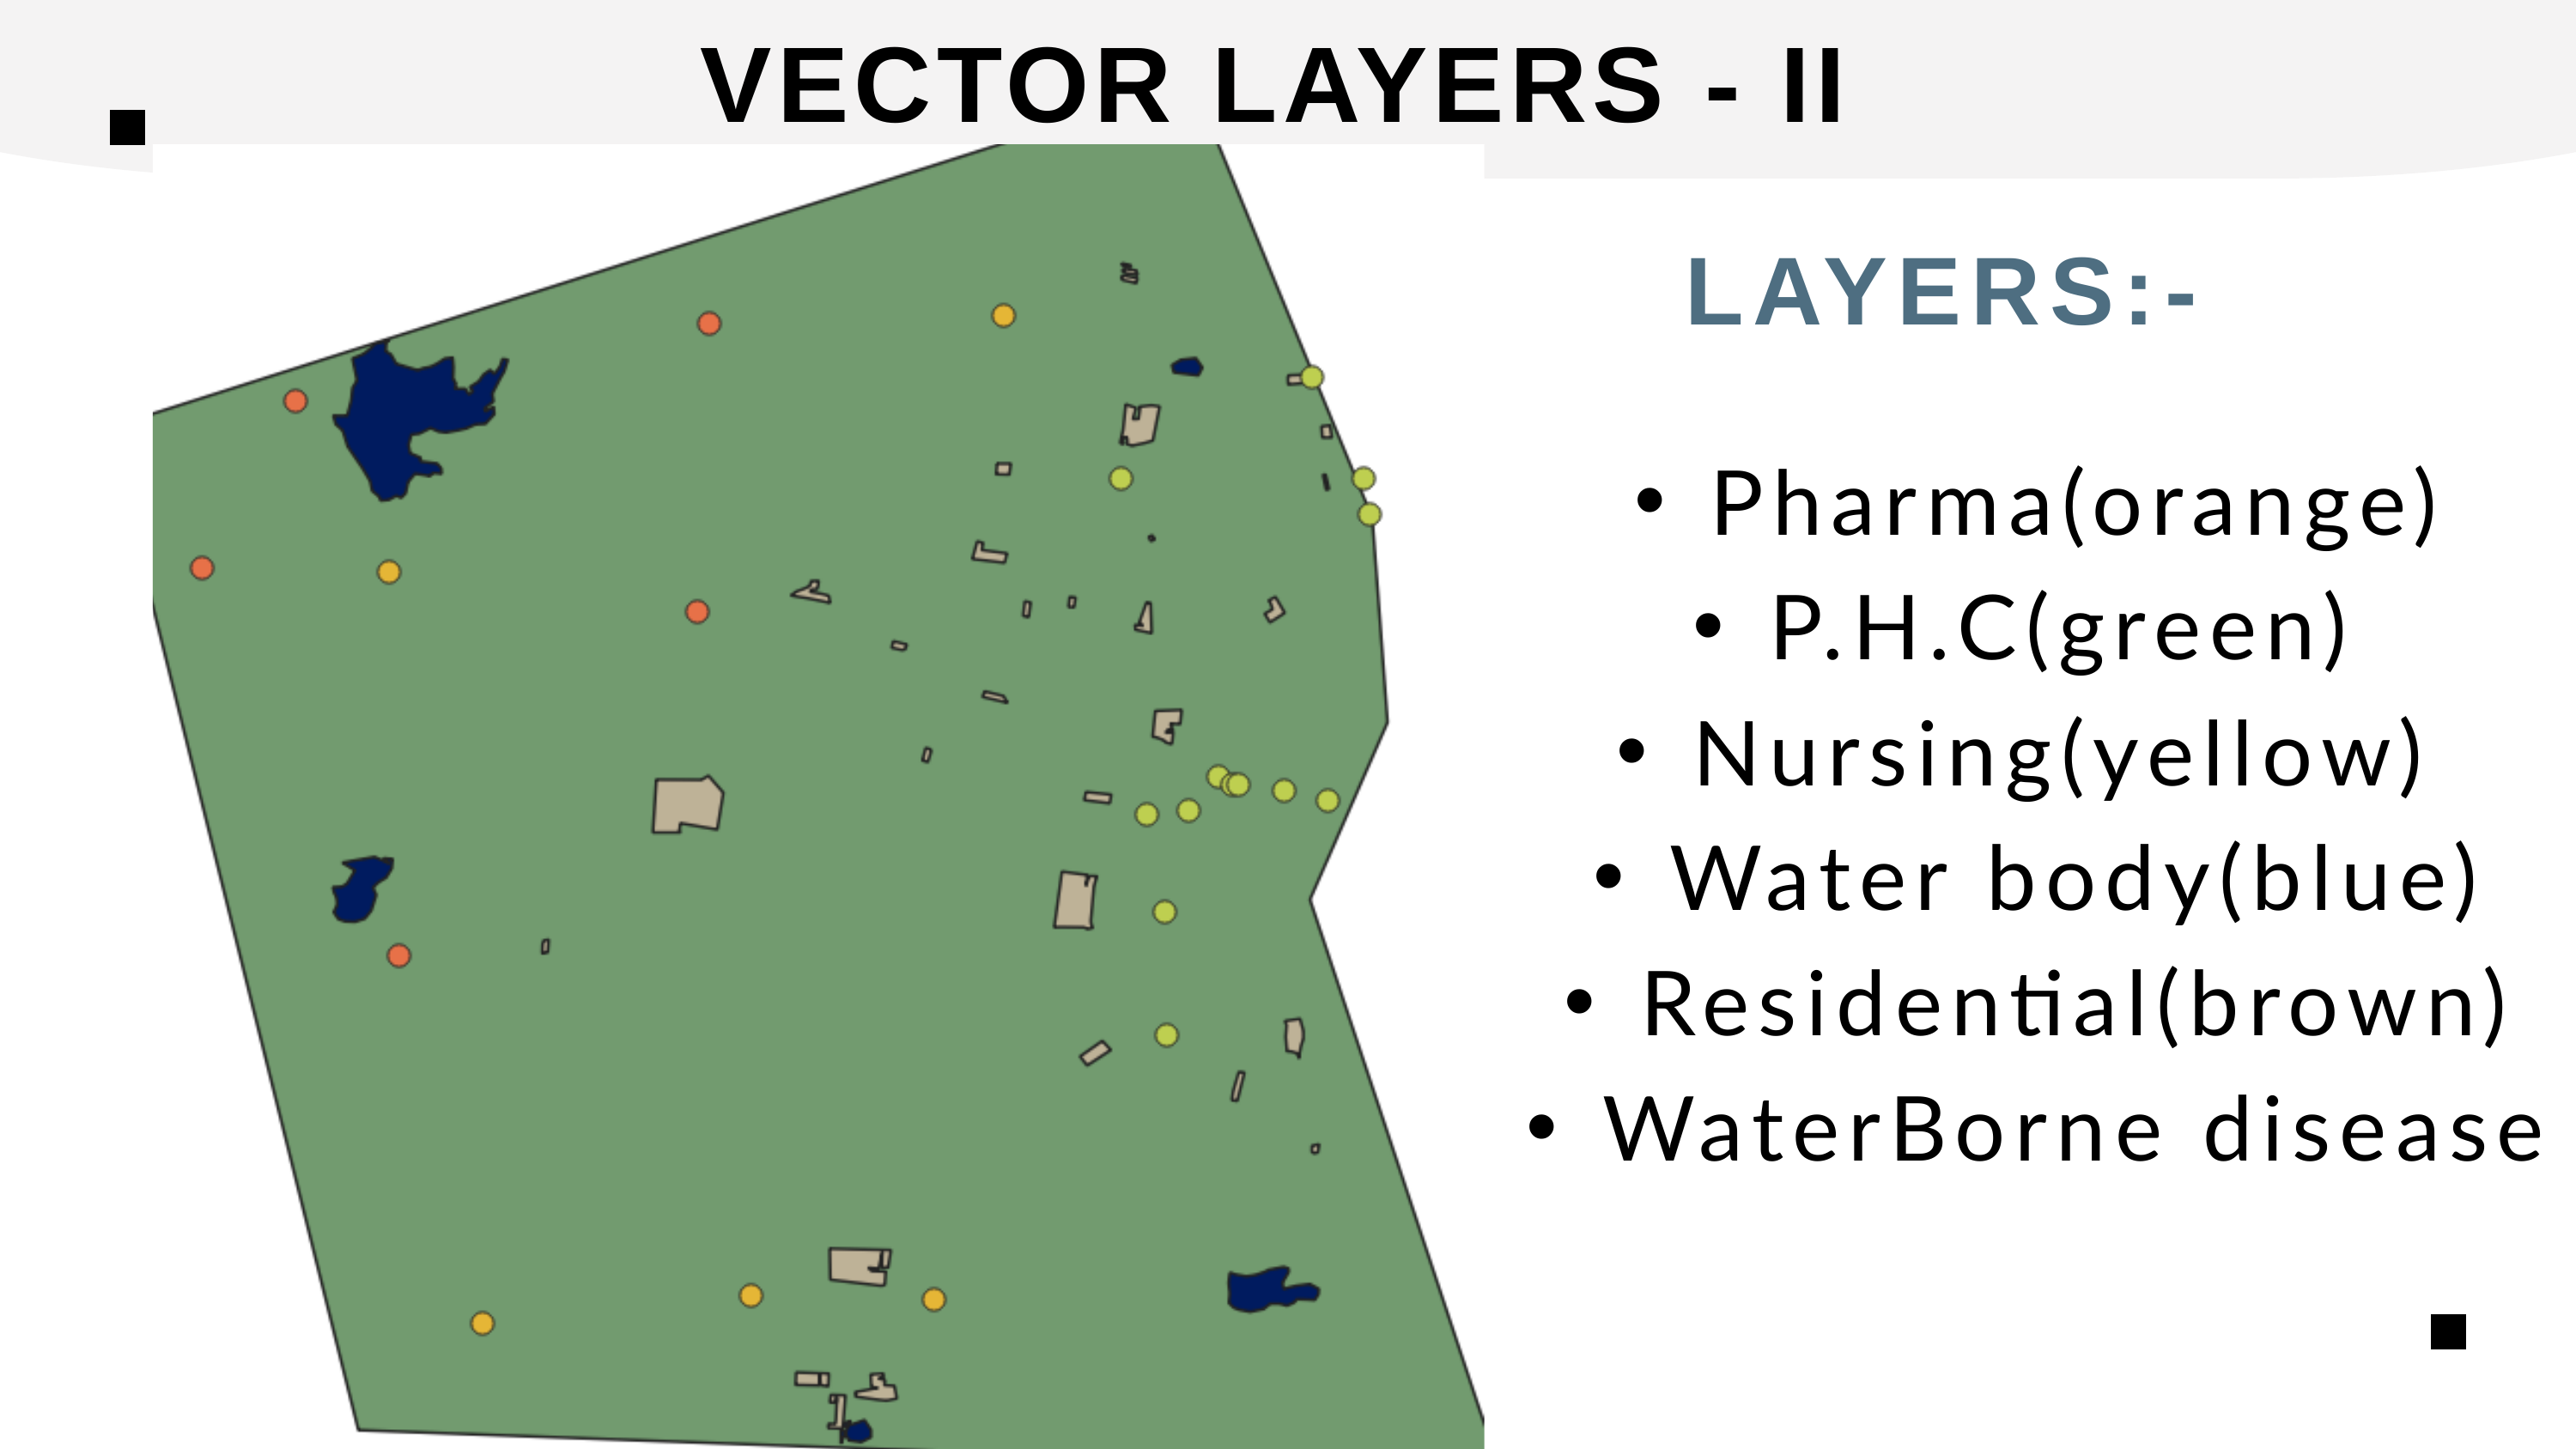

VECTOR LAYERS - II

LAYERS:-

Pharma(orange)
P.H.C(green)
Nursing(yellow)
Water body(blue)
Residential(brown)
WaterBorne disease